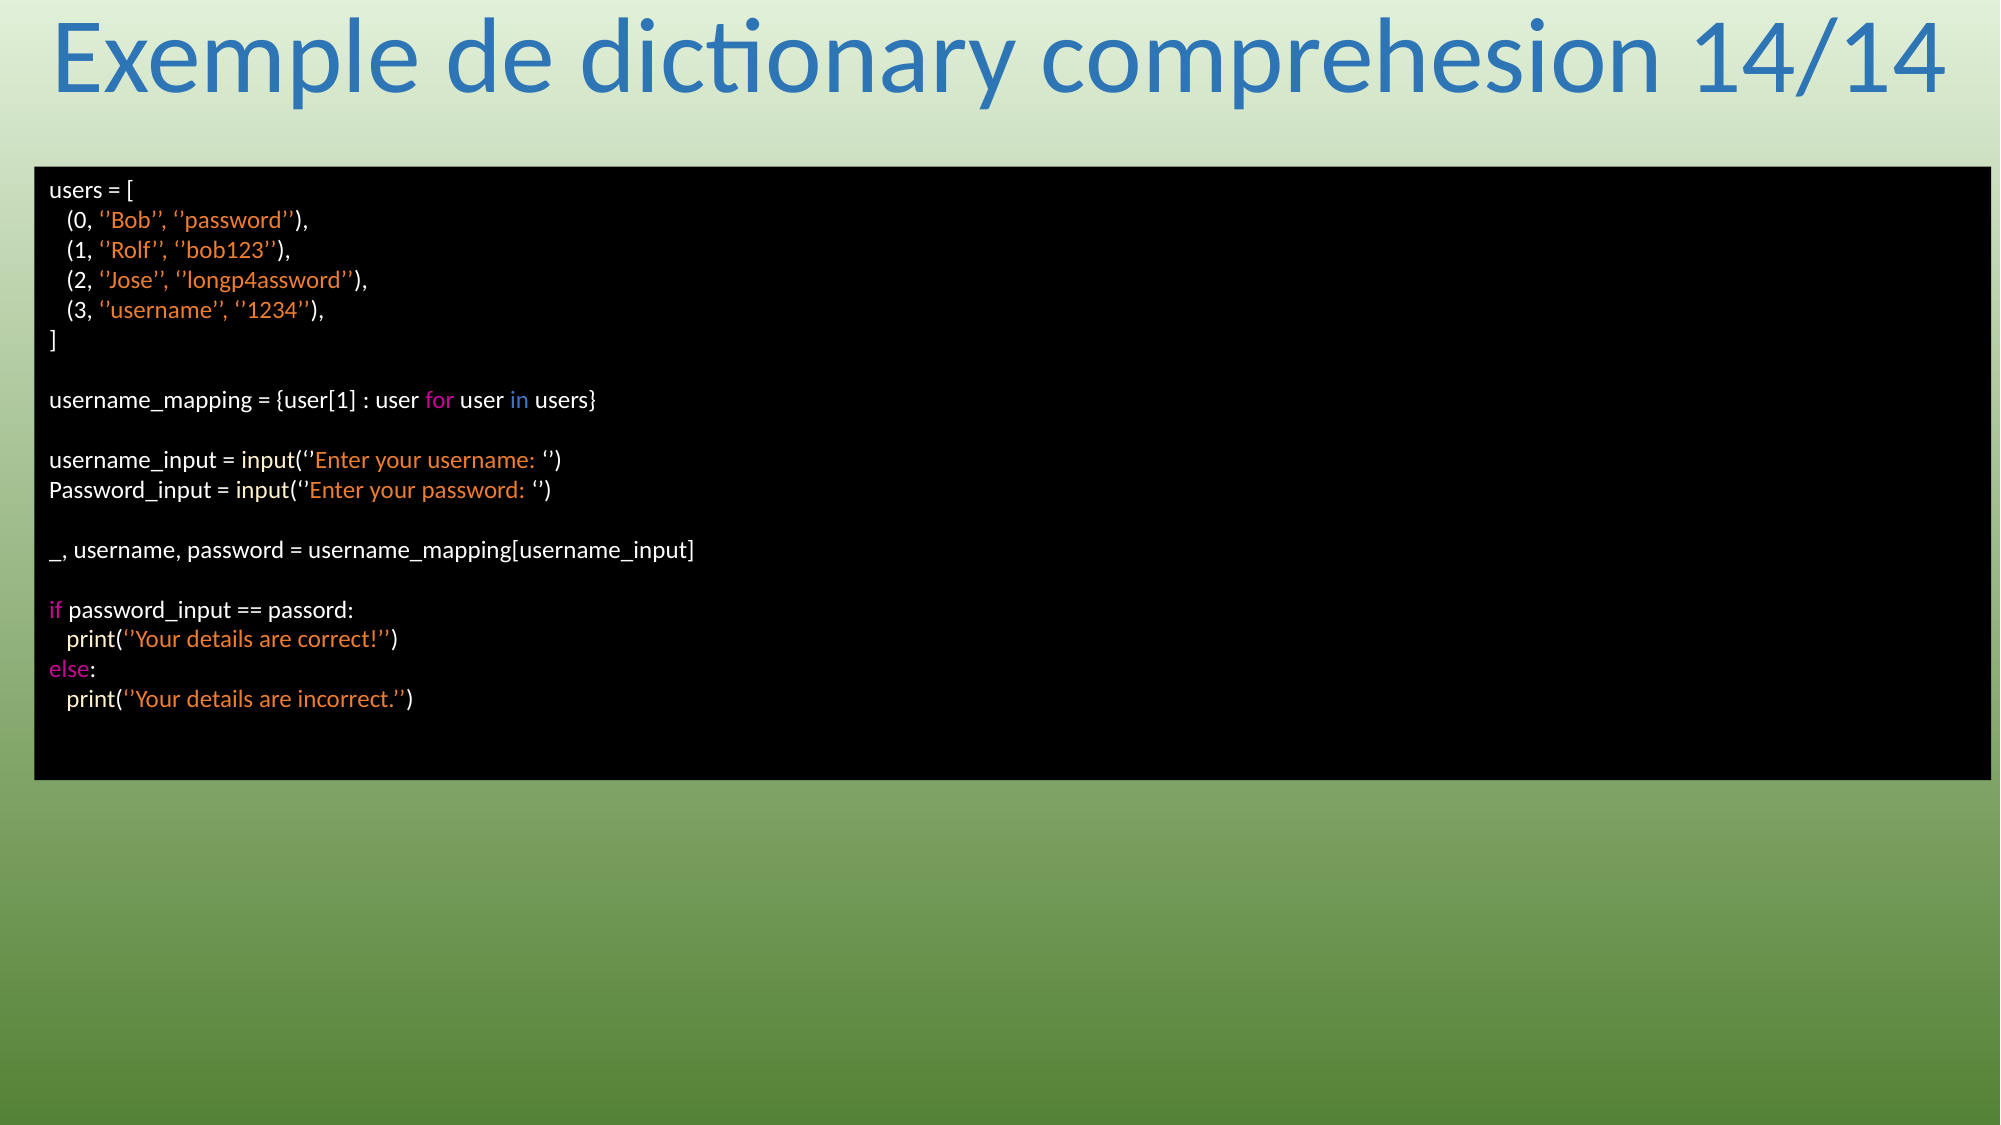

# Exemple de dictionary comprehesion 14/14
users = [
   (0, ‘’Bob’’, ‘’password’’),
   (1, ‘’Rolf’’, ‘’bob123’’),
   (2, ‘’Jose’’, ‘’longp4assword’’),
   (3, ‘’username’’, ‘’1234’’),
]

username_mapping = {user[1] : user for user in users}

username_input = input(‘’Enter your username: ‘’)
Password_input = input(‘’Enter your password: ‘’)

_, username, password = username_mapping[username_input]

if password_input == passord:
   print(‘’Your details are correct!’’)
else:
   print(‘’Your details are incorrect.’’)

211